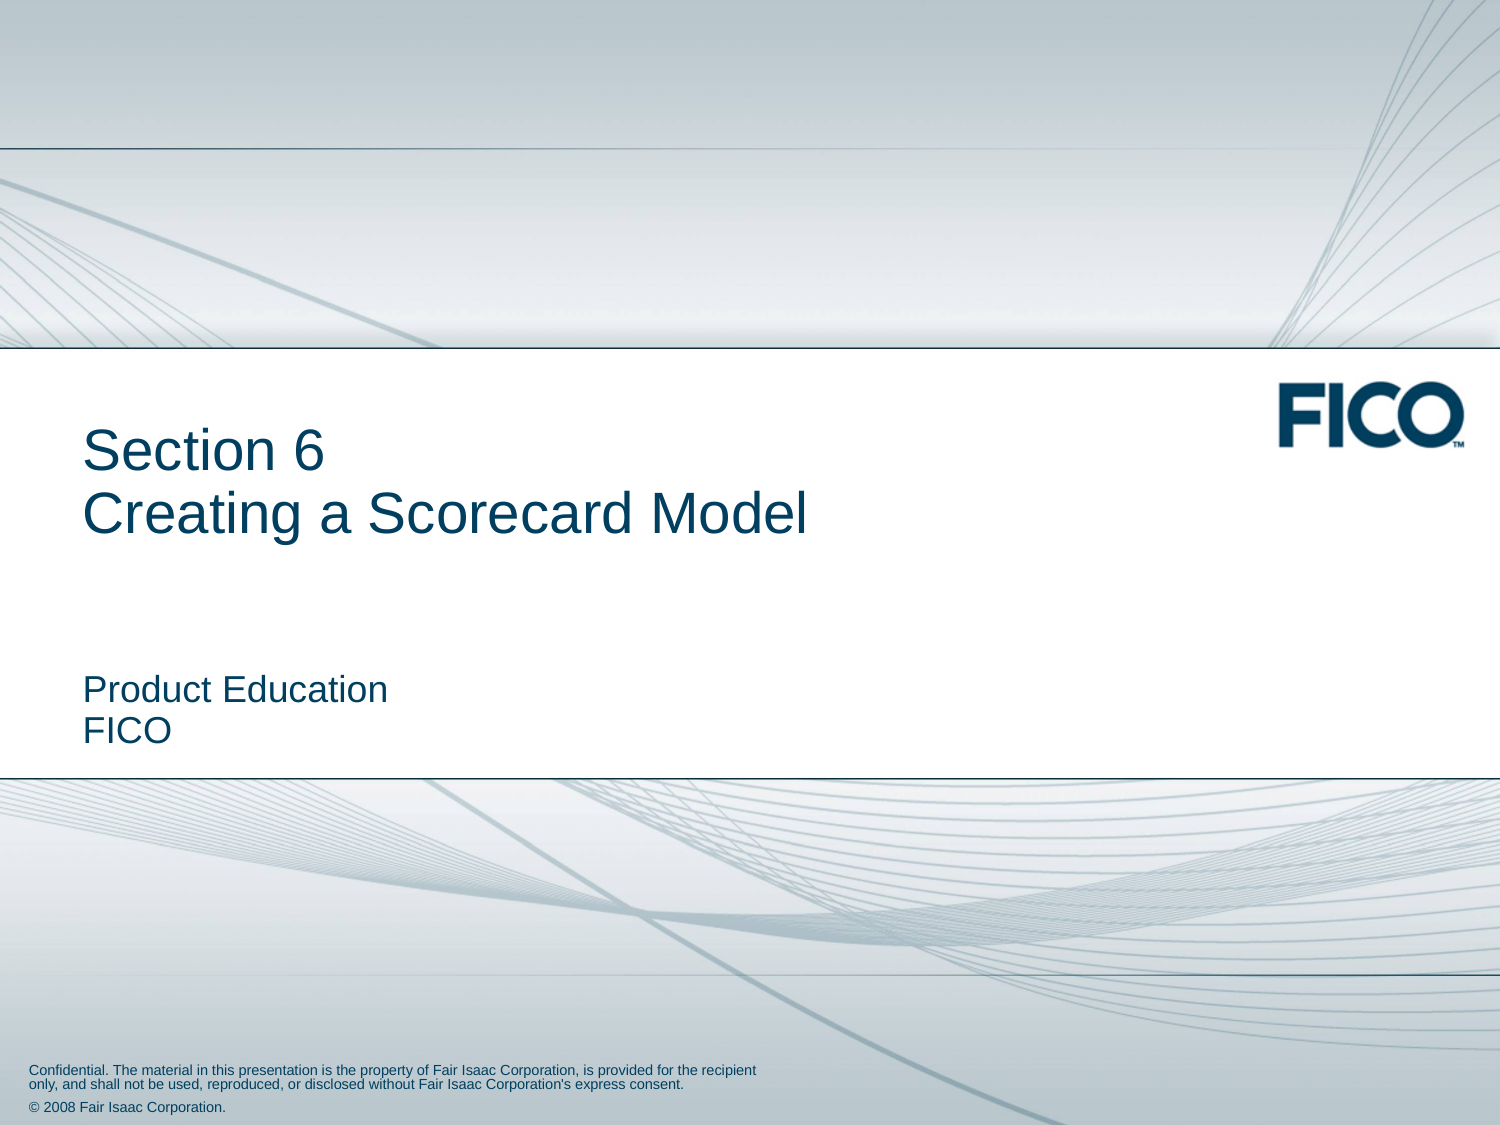

# Section 6 Creating a Scorecard Model

Product Education
FICO